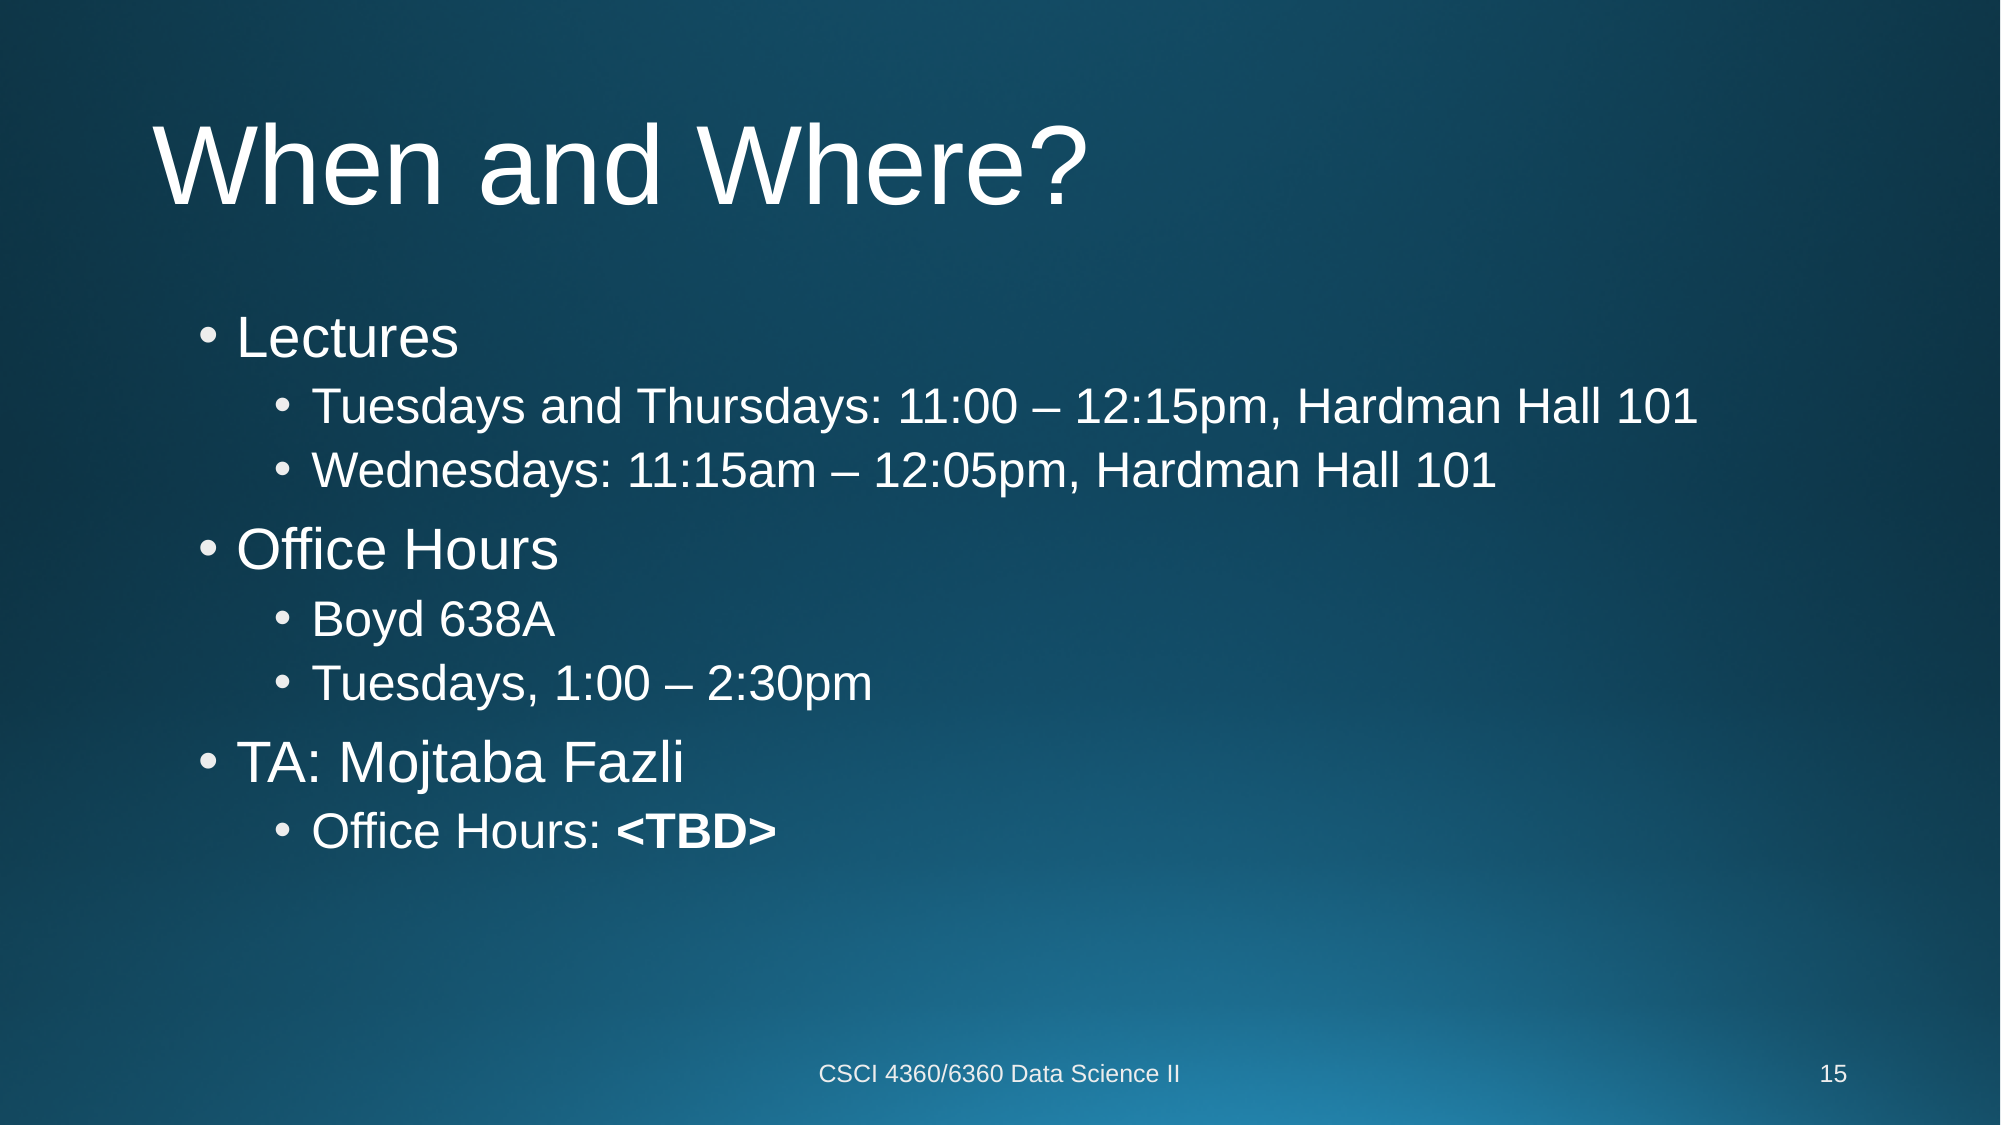

# When and Where?
Lectures
Tuesdays and Thursdays: 11:00 – 12:15pm, Hardman Hall 101
Wednesdays: 11:15am – 12:05pm, Hardman Hall 101
Office Hours
Boyd 638A
Tuesdays, 1:00 – 2:30pm
TA: Mojtaba Fazli
Office Hours: <TBD>
CSCI 4360/6360 Data Science II
15